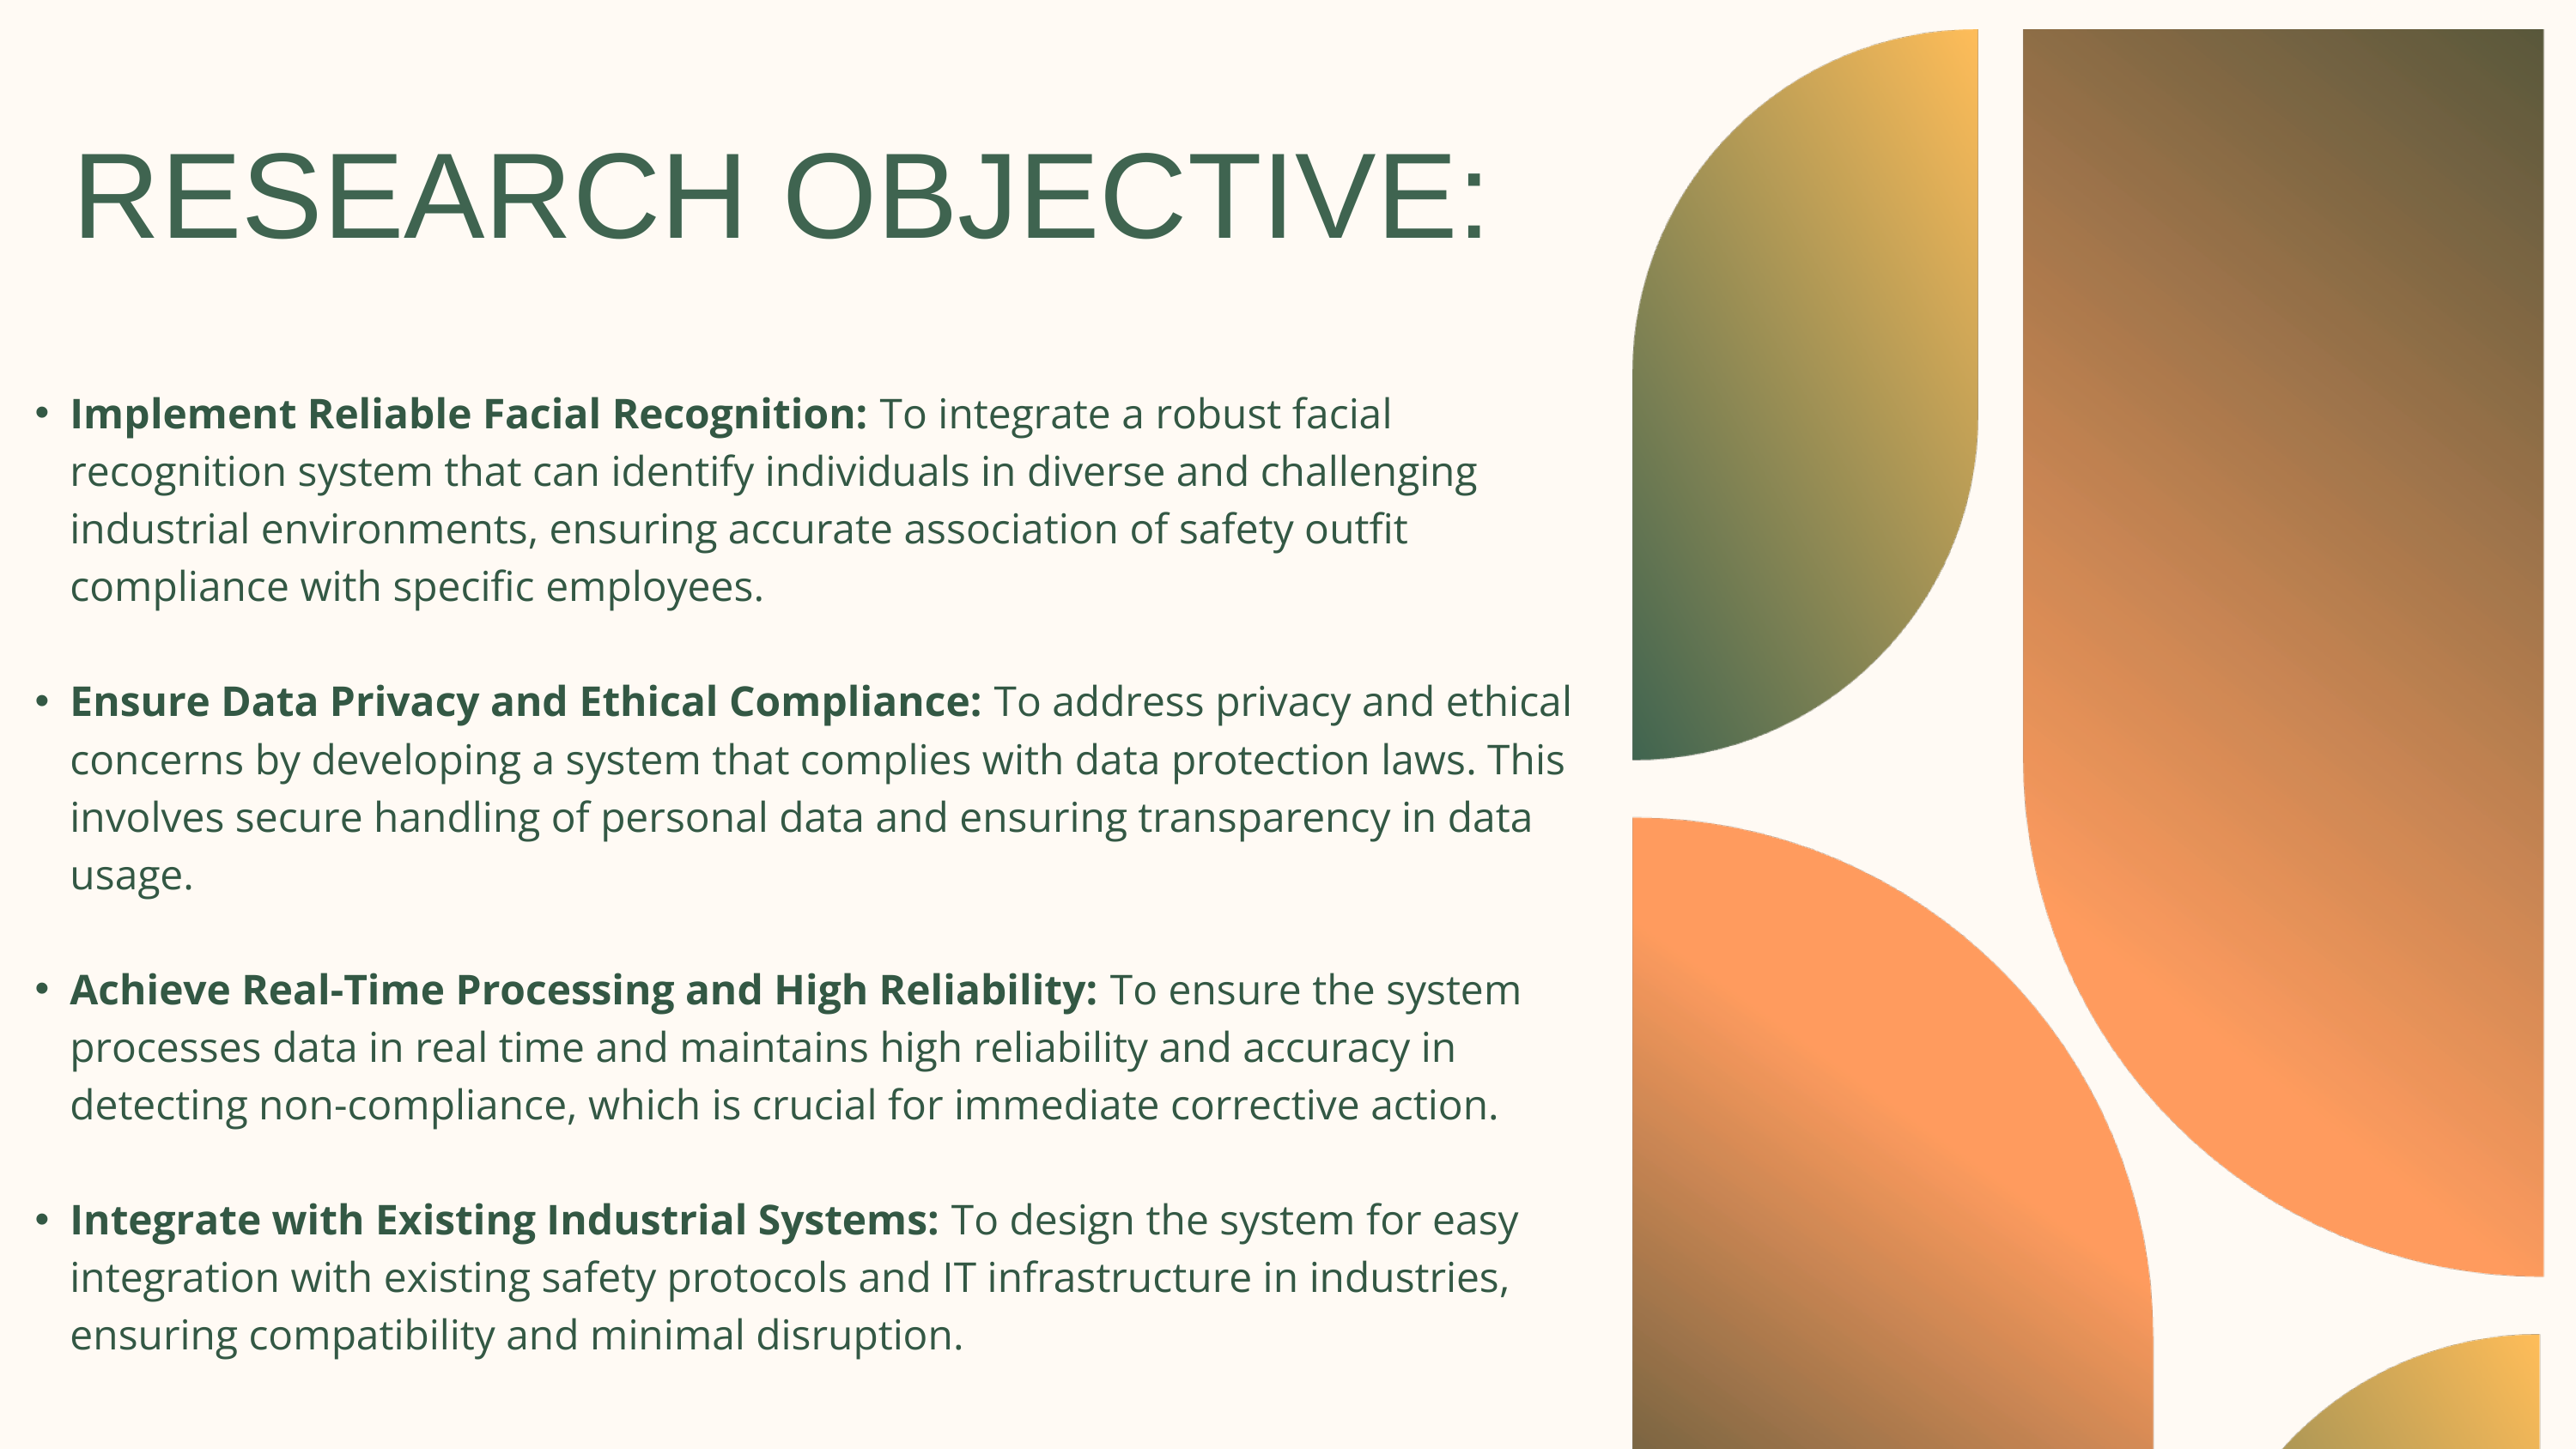

RESEARCH OBJECTIVE:
Back to Agenda
Implement Reliable Facial Recognition: To integrate a robust facial recognition system that can identify individuals in diverse and challenging industrial environments, ensuring accurate association of safety outfit compliance with specific employees.

Ensure Data Privacy and Ethical Compliance: To address privacy and ethical concerns by developing a system that complies with data protection laws. This involves secure handling of personal data and ensuring transparency in data usage.

Achieve Real-Time Processing and High Reliability: To ensure the system processes data in real time and maintains high reliability and accuracy in detecting non-compliance, which is crucial for immediate corrective action.

Integrate with Existing Industrial Systems: To design the system for easy integration with existing safety protocols and IT infrastructure in industries, ensuring compatibility and minimal disruption.